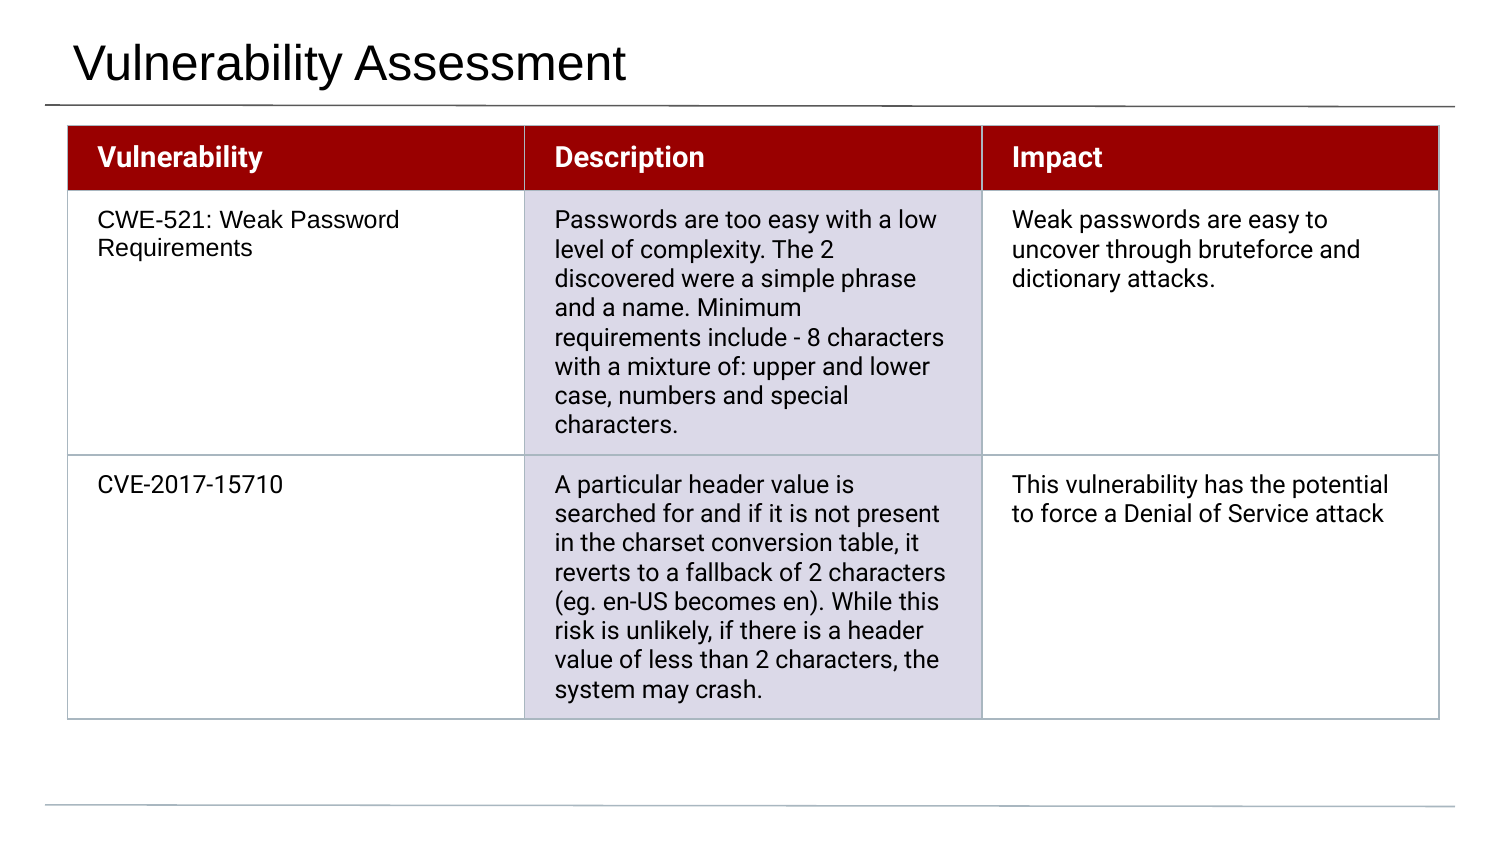

# Vulnerability Assessment
| Vulnerability | Description | Impact |
| --- | --- | --- |
| CWE-521: Weak Password Requirements | Passwords are too easy with a low level of complexity. The 2 discovered were a simple phrase and a name. Minimum requirements include - 8 characters with a mixture of: upper and lower case, numbers and special characters. | Weak passwords are easy to uncover through bruteforce and dictionary attacks. |
| CVE-2017-15710 | A particular header value is searched for and if it is not present in the charset conversion table, it reverts to a fallback of 2 characters (eg. en-US becomes en). While this risk is unlikely, if there is a header value of less than 2 characters, the system may crash. | This vulnerability has the potential to force a Denial of Service attack |